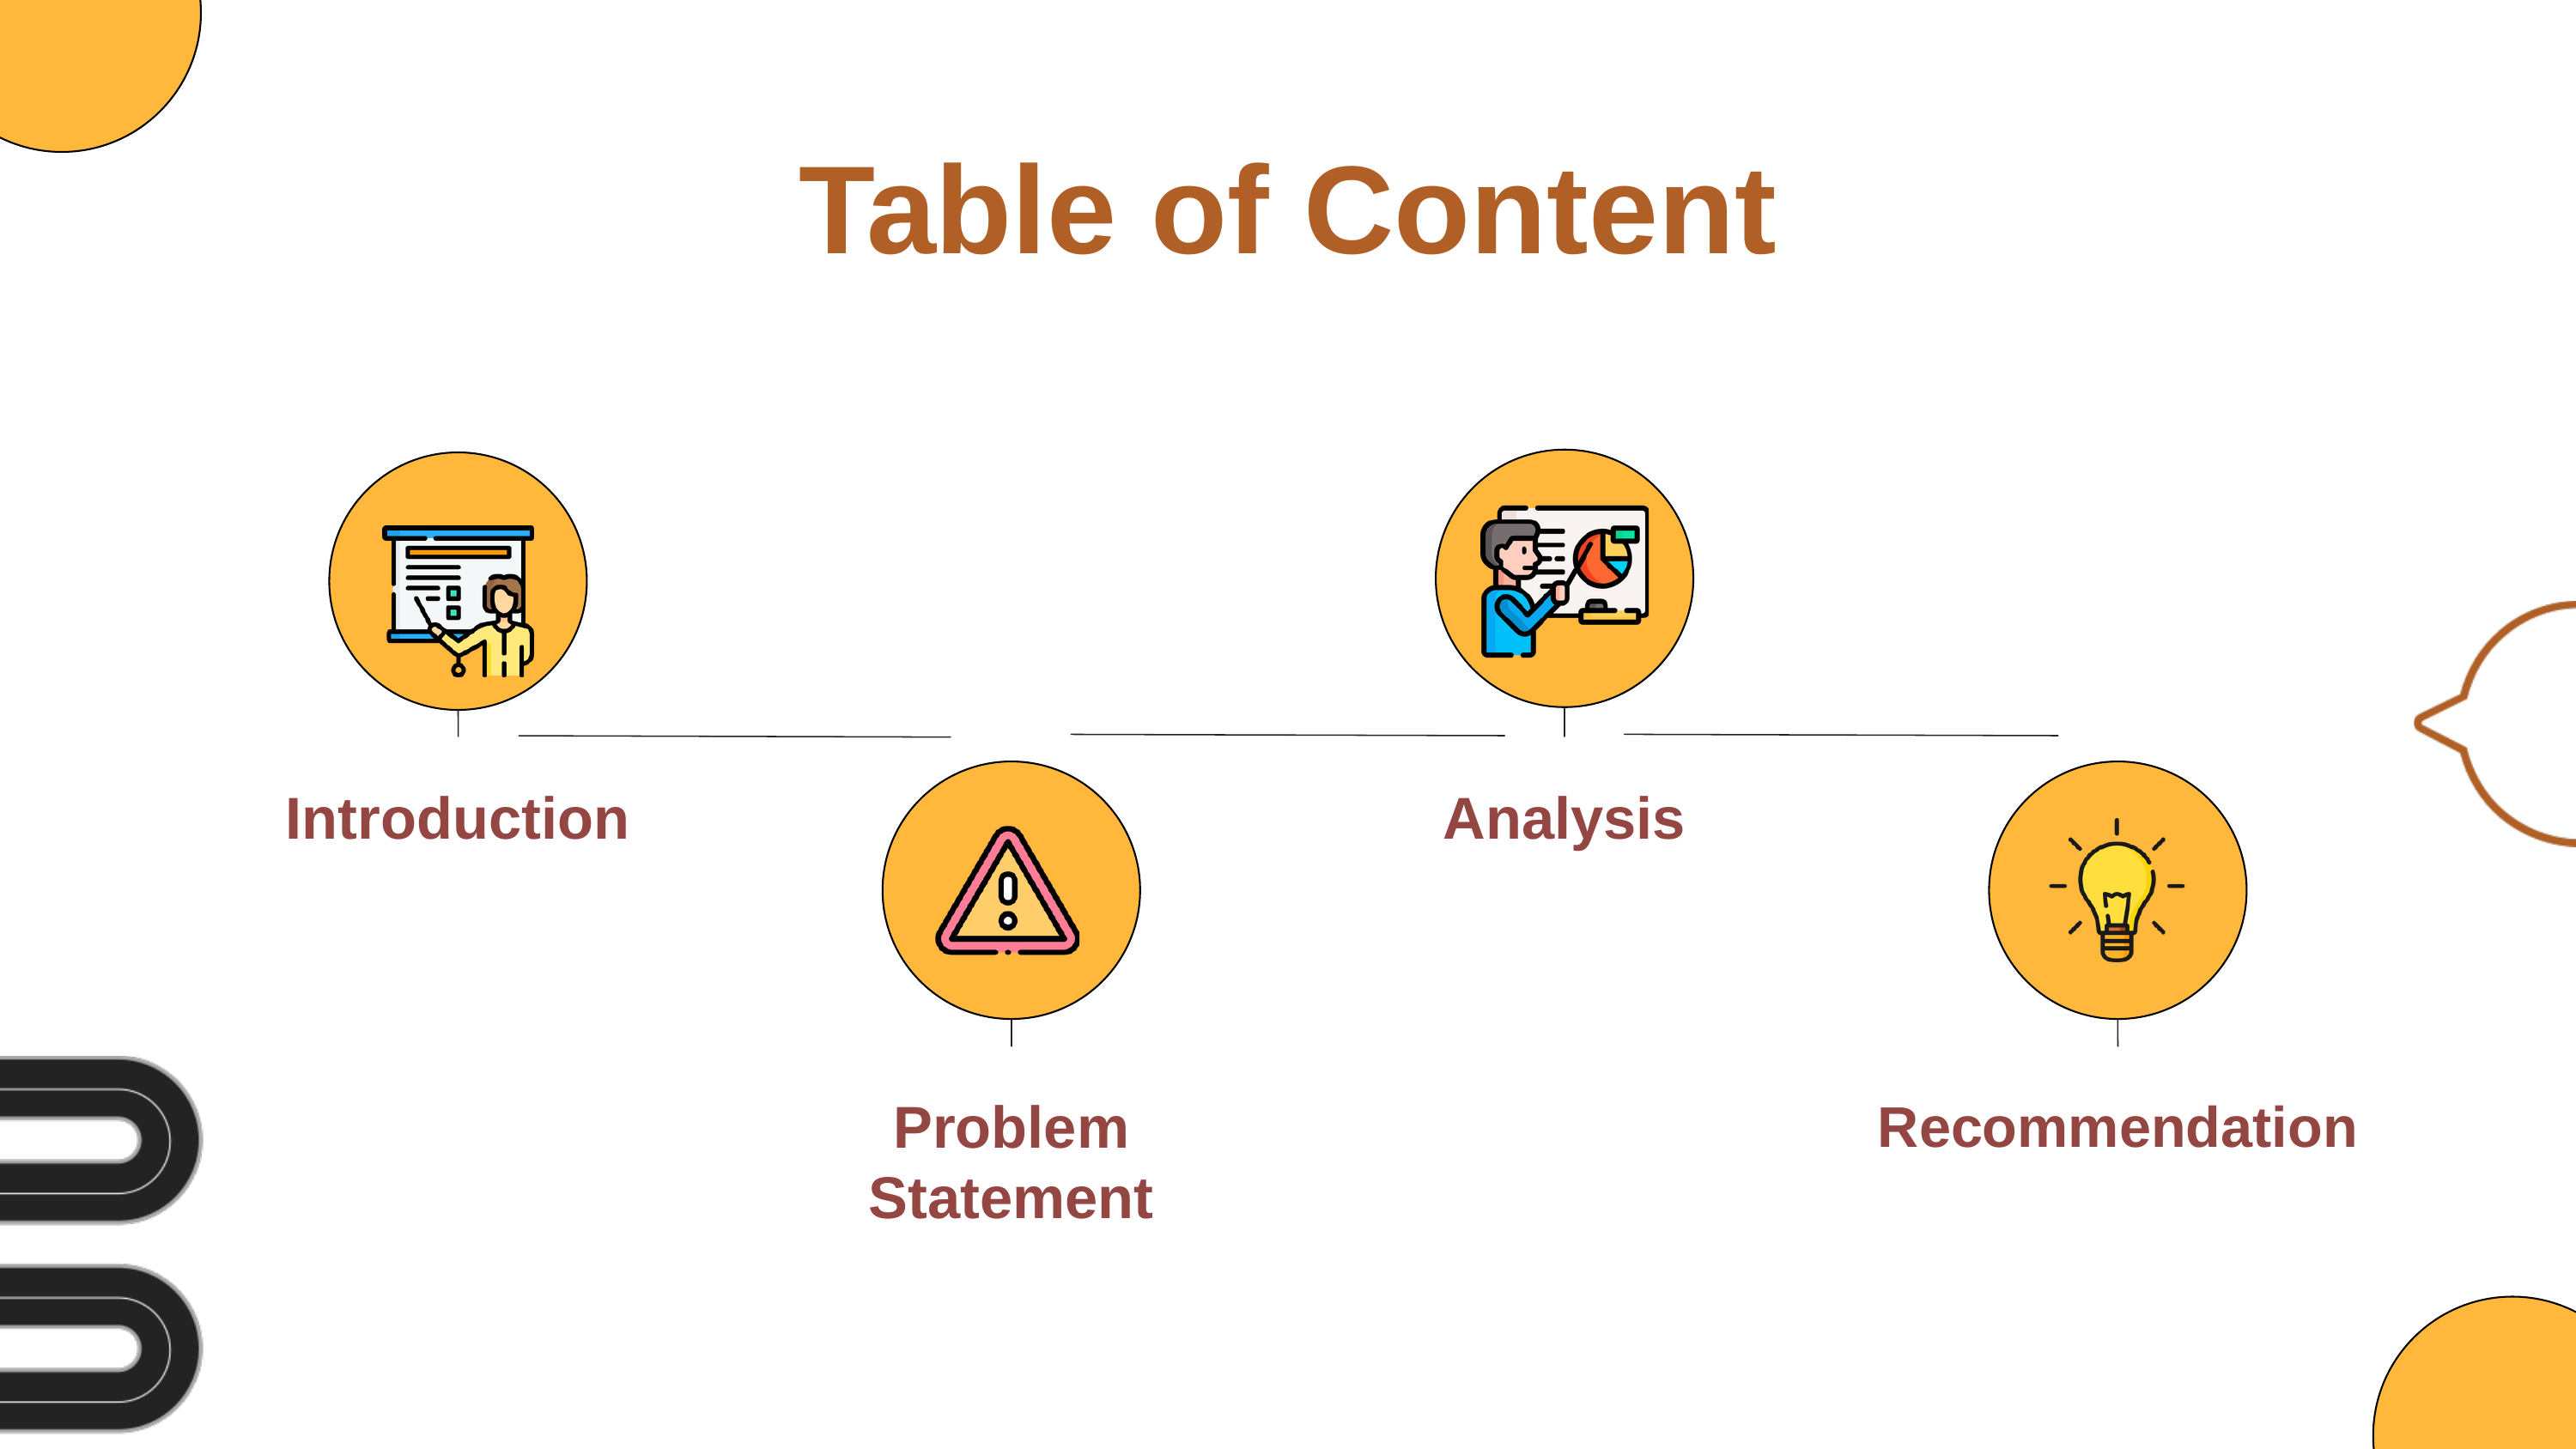

Table of Content

Introduction

Analysis

Problem Statement

Recommendation